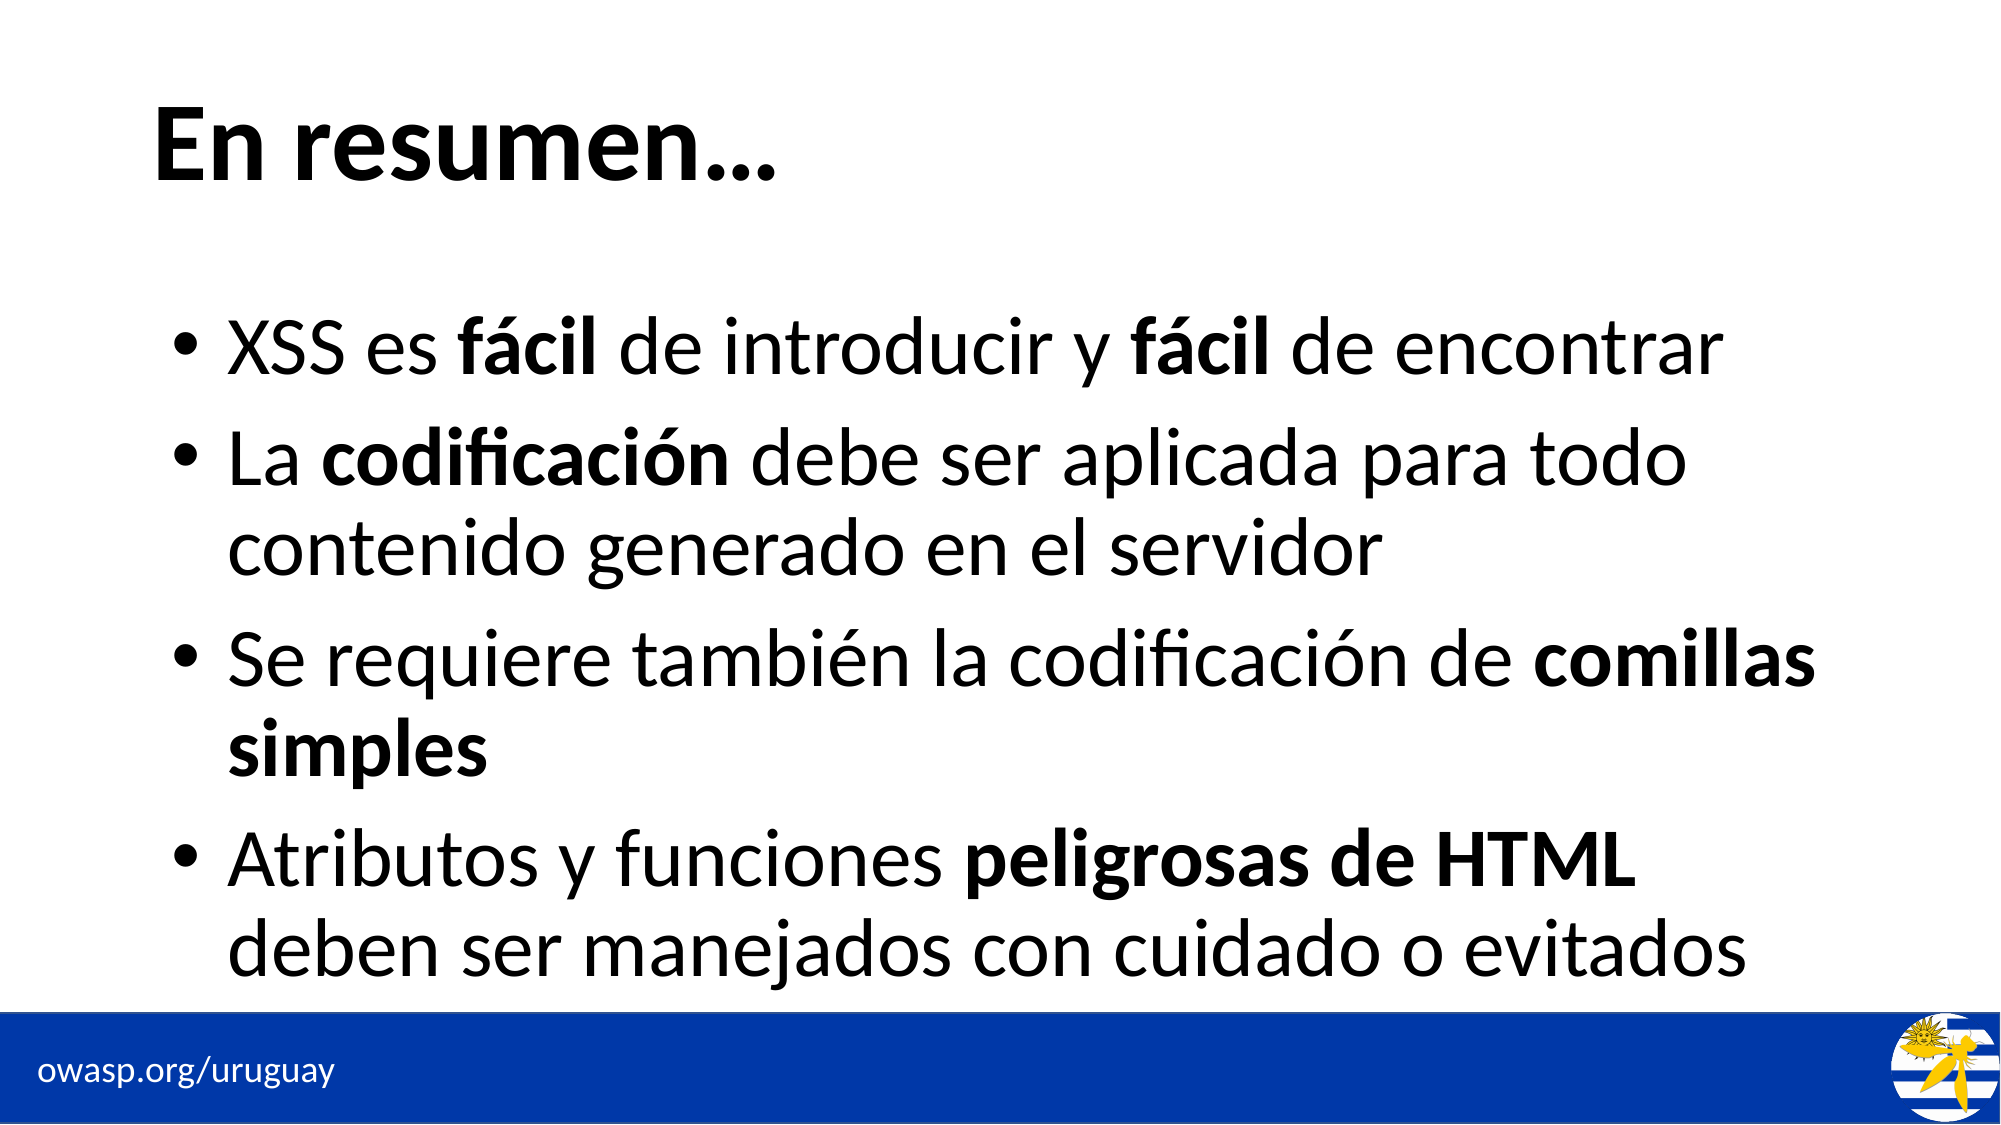

# En resumen…
XSS es fácil de introducir y fácil de encontrar
La codificación debe ser aplicada para todo contenido generado en el servidor
Se requiere también la codificación de comillas simples
Atributos y funciones peligrosas de HTML deben ser manejados con cuidado o evitados